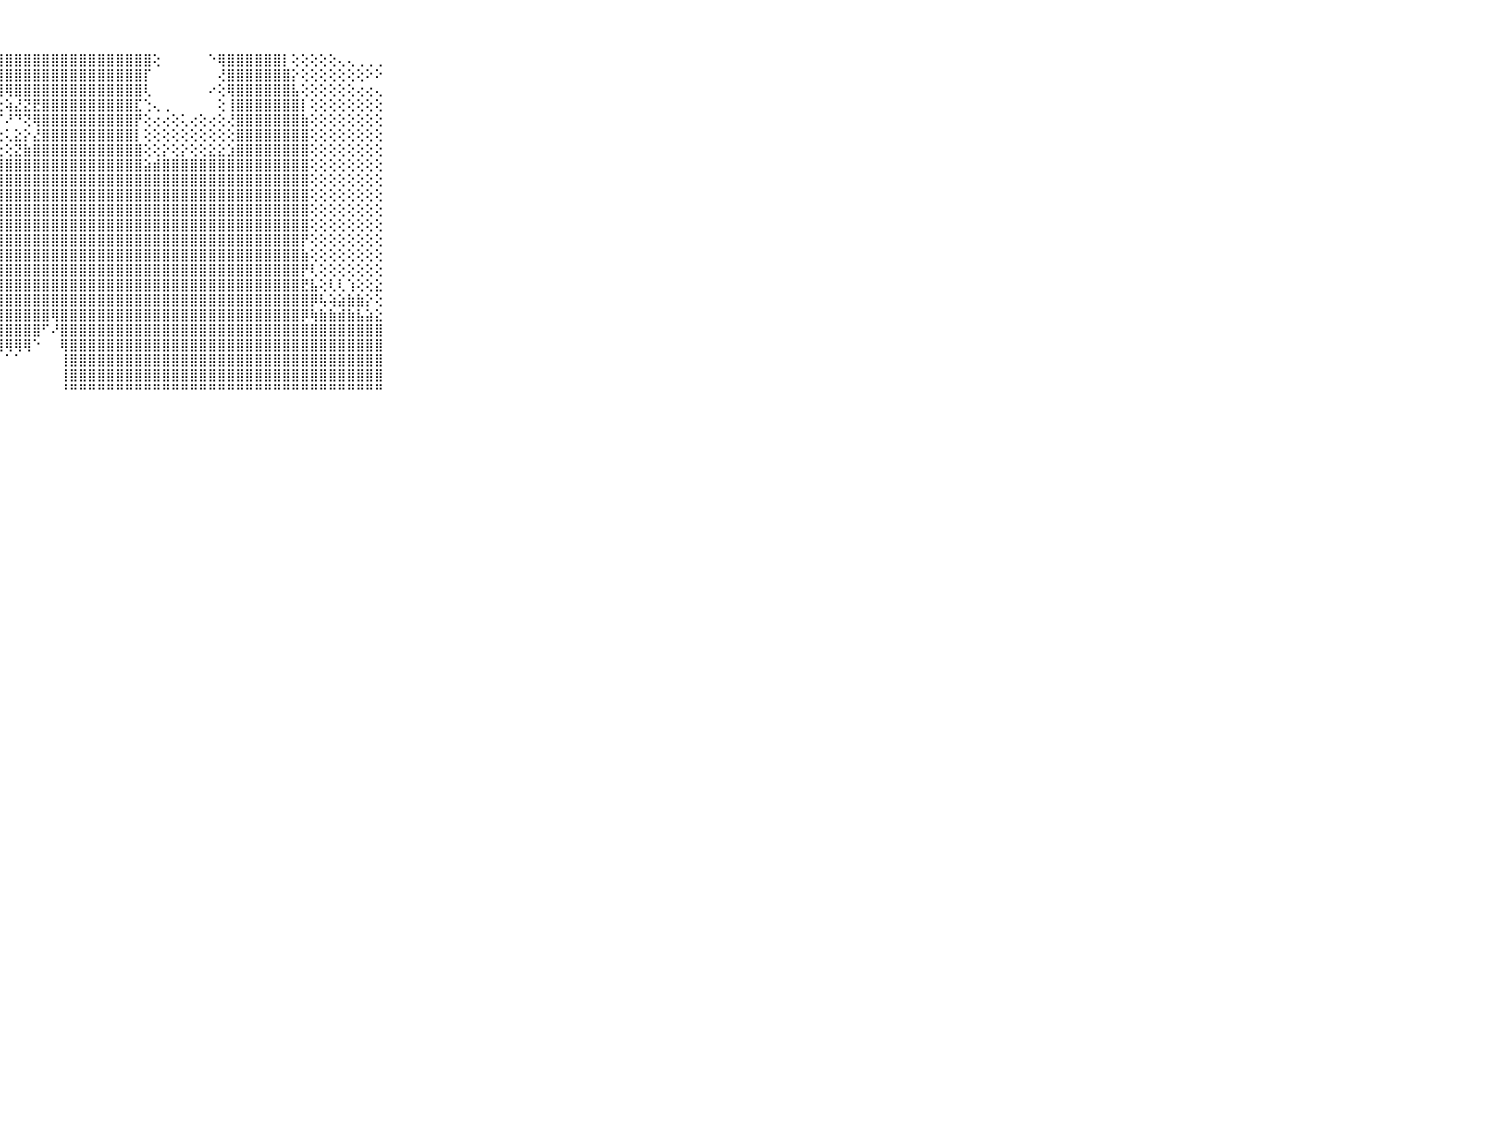

⠀⠀⠀⠀⠀⠀⠀⠀⠀⠀⠀⣿⣿⣿⣿⣿⣿⣿⣿⣿⣿⣿⣿⣿⣿⣿⣿⣿⣿⣿⣿⣿⣿⣿⣿⣿⣿⣿⣿⣿⣿⣿⣿⣿⢕⠀⠀⠀⠀⠀⠑⢿⣿⣿⣿⣿⣿⣿⡇⢕⢕⢕⢕⢕⢄⢄⢀⢀⢀⠀⠀⠀⠀⠀⠀⠀⠀⠀⠀⠀⠀
⠀⠀⠀⠀⠀⠀⠀⠀⠀⠀⠀⣿⣿⣿⣿⣿⣿⣿⣿⣿⣿⣿⣿⣿⣿⣿⣿⣿⣿⣿⣿⣿⣿⣿⣿⣿⣿⣿⣿⣿⣿⣿⣿⡏⠀⠀⠀⠀⠀⠀⠀⢜⣿⣿⣿⣿⣿⣿⣿⡕⢕⢕⢕⢕⢕⢕⢕⠕⠕⠀⠀⠀⠀⠀⠀⠀⠀⠀⠀⠀⠀
⠀⠀⠀⠀⠀⠀⠀⠀⠀⠀⠀⣿⣿⣿⣿⣿⣿⣿⣿⣿⣿⣿⢿⠟⠟⠻⢟⢿⢿⣿⣿⣿⣿⣿⣿⣿⣿⣿⣿⣿⣿⣿⣿⢇⠀⠀⠀⠀⠀⠀⠔⢕⢿⣿⣿⣿⣿⣿⣿⣧⢕⢕⢕⢕⢕⢕⢔⢔⢄⠀⠀⠀⠀⠀⠀⠀⠀⠀⠀⠀⠀
⠀⠀⠀⠀⠀⠀⠀⠀⠀⠀⠀⣿⣿⣿⣿⣿⣿⣿⡟⠏⠝⠑⢁⢕⢕⢐⢱⣕⢵⣜⣝⣟⣿⣿⣿⣿⣿⣿⣿⣿⣿⣿⣏⢑⢄⢀⠀⠀⠀⠀⠀⢕⢸⣿⣿⣿⣿⣿⣿⣿⡇⢕⢕⢕⢕⢕⢕⢕⢕⠀⠀⠀⠀⠀⠀⠀⠀⠀⠀⠀⠀
⠀⠀⠀⠀⠀⠀⠀⠀⠀⠀⠀⣻⣿⣿⣿⣿⣿⢟⢇⠀⠀⢄⢕⢱⡕⢞⠝⠏⠜⠙⢝⢿⣿⣿⣿⣿⣿⣿⣿⣿⣿⣿⡟⢕⢔⢔⢕⢅⢔⢕⢔⢕⢜⣿⣿⣿⣿⣿⣿⣿⣷⢕⢕⢕⢕⢕⢕⢕⢕⠀⠀⠀⠀⠀⠀⠀⠀⠀⠀⠀⠀
⠀⠀⠀⠀⠀⠀⠀⠀⠀⠀⠀⣿⣿⣿⣿⡿⢟⡕⢕⢕⡴⢕⢝⢕⢅⢄⠀⢔⢅⣕⡕⣜⣿⣿⣿⣿⣿⣿⣿⣿⣿⣿⡇⢕⢕⢕⢕⢕⢕⢕⢕⢕⢕⣿⣿⣿⣿⣿⣿⣿⣿⢕⢕⢕⢕⢕⢕⢕⢕⠀⠀⠀⠀⠀⠀⠀⠀⠀⠀⠀⠀
⠀⠀⠀⠀⠀⠀⠀⠀⠀⠀⠀⣿⣿⣿⣿⣇⢱⡗⢕⢕⢕⢕⣕⣕⣕⣕⡕⢕⢕⣝⣷⣿⣿⣿⣿⣿⣿⣿⣿⣿⣿⣿⣿⢕⢕⡕⢕⡕⢕⢕⣕⣕⣱⣿⣿⣿⣿⣿⣿⣿⣿⢕⢕⢕⢕⢕⢕⢕⢕⠀⠀⠀⠀⠀⠀⠀⠀⠀⠀⠀⠀
⠀⠀⠀⠀⠀⠀⠀⠀⠀⠀⠀⣿⣿⣿⣿⣿⢕⢕⢹⣿⣿⣿⣿⣿⣿⣿⣿⣿⣿⣿⣿⣿⣿⣿⣿⣿⣿⣿⣿⣿⣿⣿⣿⣵⣾⣿⣿⣿⣿⣿⣿⣿⣿⣿⣿⣿⣿⣿⣿⣿⣿⢕⢕⢕⢕⢕⢕⢕⢕⠀⠀⠀⠀⠀⠀⠀⠀⠀⠀⠀⠀
⠀⠀⠀⠀⠀⠀⠀⠀⠀⠀⠀⣿⣿⣿⣿⣿⢕⢕⢱⣿⣿⣿⣿⣿⣿⣿⣿⣿⣿⣿⣿⣿⣿⣿⣿⣿⣿⣿⣿⣿⣿⣿⣿⣿⣿⣿⣿⣿⣿⣿⣿⣿⣿⣿⣿⣿⣿⣿⣿⣿⣿⢕⢕⢕⢕⢕⢕⢕⢕⠀⠀⠀⠀⠀⠀⠀⠀⠀⠀⠀⠀
⠀⠀⠀⠀⠀⠀⠀⠀⠀⠀⠀⣿⣿⣿⣿⣿⢕⢕⣾⣿⣿⣿⣿⣿⣿⣿⣿⣿⣿⣿⣿⣿⣿⣿⣿⣿⣿⣿⣿⣿⣿⣿⣿⣿⣿⣿⣿⣿⣿⣿⣿⣿⣿⣿⣿⣿⣿⣿⣿⣿⣿⢕⢕⢕⢕⢕⢕⢕⢕⠀⠀⠀⠀⠀⠀⠀⠀⠀⠀⠀⠀
⠀⠀⠀⠀⠀⠀⠀⠀⠀⠀⠀⣿⣿⣿⣿⣿⡕⢕⢸⣿⣿⣿⣿⣿⣿⣿⣿⣿⣿⣿⣿⣿⣿⣿⣿⣿⣿⣿⣿⣿⣿⣿⣿⣿⣿⣿⣿⣿⣿⣿⣿⣿⣿⣿⣿⣿⣿⣿⣿⣿⣿⢕⢕⢕⢕⢕⢕⢕⢕⠀⠀⠀⠀⠀⠀⠀⠀⠀⠀⠀⠀
⠀⠀⠀⠀⠀⠀⠀⠀⠀⠀⠀⣿⣿⣿⣿⣿⣧⡕⢸⣿⣿⣿⣿⣟⣿⣿⣿⣿⣿⣿⣿⣿⣿⣿⣿⣿⣿⣿⣿⣿⣿⣿⣿⣿⣿⣿⣿⣿⣿⣿⣿⣿⣿⣿⣿⣿⣿⣿⣿⣿⣿⢕⢕⢕⢕⢕⢕⢕⢕⠀⠀⠀⠀⠀⠀⠀⠀⠀⠀⠀⠀
⠀⠀⠀⠀⠀⠀⠀⠀⠀⠀⠀⣿⣿⣿⣿⣿⣿⣷⣼⣿⣿⣿⣿⣿⣿⣿⣿⣿⣿⣿⣿⣿⣿⣿⣿⣿⣿⣿⣿⣿⣿⣿⣿⣿⣿⣿⣿⣿⣿⣿⣿⣿⣿⣿⣿⣿⣿⣿⣿⣿⡟⢕⢕⢕⢕⢕⢕⢕⢕⠀⠀⠀⠀⠀⠀⠀⠀⠀⠀⠀⠀
⠀⠀⠀⠀⠀⠀⠀⠀⠀⠀⠀⣿⣿⣿⣿⣿⣿⣿⣿⣿⣿⣿⣿⣿⣿⣿⣿⣿⣿⣿⣿⣿⣿⣿⣿⣿⣿⣿⣿⣿⣿⣿⣿⣿⣿⣿⣿⣿⣿⣿⣿⣿⣿⣿⣿⣿⣿⣿⣿⣿⣷⢕⢕⢕⢕⢕⢕⢕⢕⠀⠀⠀⠀⠀⠀⠀⠀⠀⠀⠀⠀
⠀⠀⠀⠀⠀⠀⠀⠀⠀⠀⠀⣿⣿⣿⣿⣿⣿⣿⣿⣿⣿⣿⣿⣿⣿⣿⣿⣿⣿⣿⣿⣿⣿⣿⣿⣿⣿⣿⣿⣿⣿⣿⣿⣿⣿⣿⣿⣿⣿⣿⣿⣿⣿⣿⣿⣿⣿⣿⣿⣿⡟⢇⢕⢕⢕⢕⢕⢕⢕⠀⠀⠀⠀⠀⠀⠀⠀⠀⠀⠀⠀
⠀⠀⠀⠀⠀⠀⠀⠀⠀⠀⠀⣿⣿⣿⣿⣿⣿⣿⣿⣿⣿⣿⣿⣿⣿⣿⣿⣿⣿⣿⣿⣿⣿⣿⣿⣿⣿⣿⣿⣿⣿⣿⣿⣿⣿⣿⣿⣿⣿⣿⣿⣿⣿⣿⣿⣿⣿⣿⣿⣿⣟⣧⢕⢇⢇⢱⢕⢕⣕⠀⠀⠀⠀⠀⠀⠀⠀⠀⠀⠀⠀
⠀⠀⠀⠀⠀⠀⠀⠀⠀⠀⠀⣿⣿⣿⣿⣿⣿⣿⣿⢿⣿⣿⣿⣿⣿⣿⣿⣿⣿⣿⣿⣿⣿⣿⣿⣿⣿⣿⣿⣿⣿⣿⣿⣿⣿⣿⣿⣿⣿⣿⣿⣿⣿⣿⣿⣿⣿⣿⣿⣿⣿⡿⢧⢵⣵⣷⣷⡕⢕⠀⠀⠀⠀⠀⠀⠀⠀⠀⠀⠀⠀
⠀⠀⠀⠀⠀⠀⠀⠀⠀⠀⠀⣿⣿⣿⣿⣿⣿⣿⣿⡇⢻⣿⣿⣿⣿⣿⣿⣿⣿⣿⣿⣿⣿⢿⣿⣿⣿⣿⣿⣿⣿⣿⣿⣿⣿⣿⣿⣿⣿⣿⣿⣿⣿⣿⣿⣿⣿⣿⣿⣿⡿⢷⣷⣷⣾⣷⣧⣵⣕⠀⠀⠀⠀⠀⠀⠀⠀⠀⠀⠀⠀
⠀⠀⠀⠀⠀⠀⠀⠀⠀⠀⠀⣿⣿⣿⣿⣿⣿⣿⣿⣿⡕⢻⣿⣿⣿⣿⣿⣿⣿⣿⣿⣿⠋⠜⣿⣿⣿⣿⣿⣿⣿⣿⣿⣿⣿⣿⣿⣿⣿⣿⣿⣿⣿⣿⣿⣿⣿⣿⣿⣿⣿⣿⣿⣿⣿⣿⣿⣿⣿⠀⠀⠀⠀⠀⠀⠀⠀⠀⠀⠀⠀
⠀⠀⠀⠀⠀⠀⠀⠀⠀⠀⠀⣿⣿⣿⣿⣿⣿⣿⣿⣿⡇⢕⢝⢿⣿⡟⢿⢿⢿⢿⢿⠑⠀⠀⢿⣿⣿⣿⣿⣿⣿⣿⣿⣿⣿⣿⣿⣿⣿⣿⣿⣿⣿⣿⣿⣿⣿⣿⣿⣿⣿⣿⣿⣿⣿⣿⣿⣿⣿⠀⠀⠀⠀⠀⠀⠀⠀⠀⠀⠀⠀
⠀⠀⠀⠀⠀⠀⠀⠀⠀⠀⠀⣿⣿⣿⣿⣿⣿⣿⣿⣿⡇⠑⠕⠑⠕⠕⠁⠁⠁⠁⠀⠀⠀⠀⢸⣿⣿⣿⣿⣿⣿⣿⣿⣿⣿⣿⣿⣿⣿⣿⣿⣿⣿⣿⣿⣿⣿⣿⣿⣿⣿⣿⣿⣿⣿⣿⣿⣿⣿⠀⠀⠀⠀⠀⠀⠀⠀⠀⠀⠀⠀
⠀⠀⠀⠀⠀⠀⠀⠀⠀⠀⠀⣿⣿⣿⣿⣿⣿⣿⣿⣿⡇⠀⢕⢔⢀⢄⠀⠀⠀⠀⠀⠀⠀⠀⢸⣿⣿⣿⣿⣿⣿⣿⣿⣿⣿⣿⣿⣿⣿⣿⣿⣿⣿⣿⣿⣿⣿⣿⣿⣿⣿⣿⣿⣿⣿⣿⣿⣿⣿⠀⠀⠀⠀⠀⠀⠀⠀⠀⠀⠀⠀
⠀⠀⠀⠀⠀⠀⠀⠀⠀⠀⠀⠛⠛⠛⠛⠛⠛⠛⠛⠛⠛⠐⠑⠑⠐⠑⠀⠀⠀⠀⠀⠀⠀⠀⠘⠛⠛⠛⠛⠛⠛⠛⠛⠛⠛⠛⠛⠛⠛⠛⠛⠛⠛⠛⠛⠛⠛⠛⠛⠛⠛⠛⠛⠛⠛⠛⠛⠛⠛⠀⠀⠀⠀⠀⠀⠀⠀⠀⠀⠀⠀